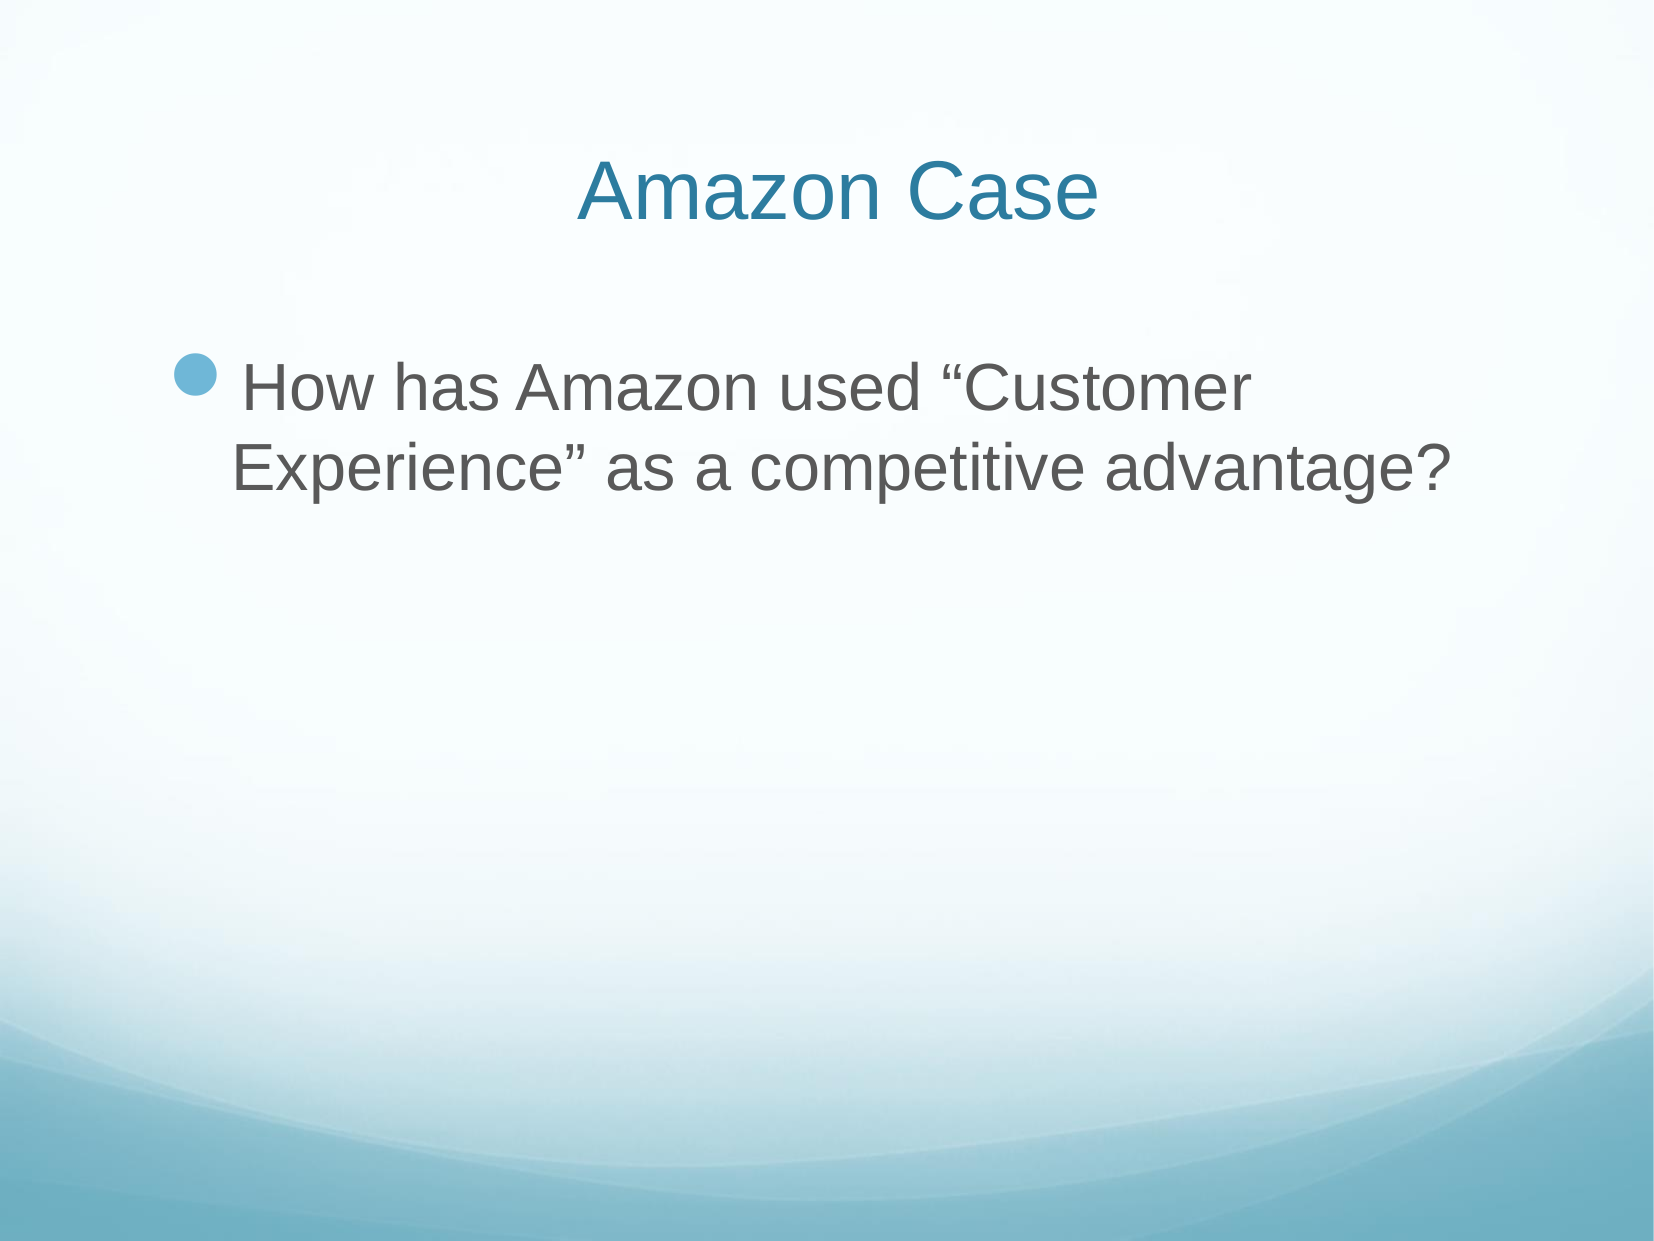

# Amazon Case
How has Amazon used “Customer Experience” as a competitive advantage?